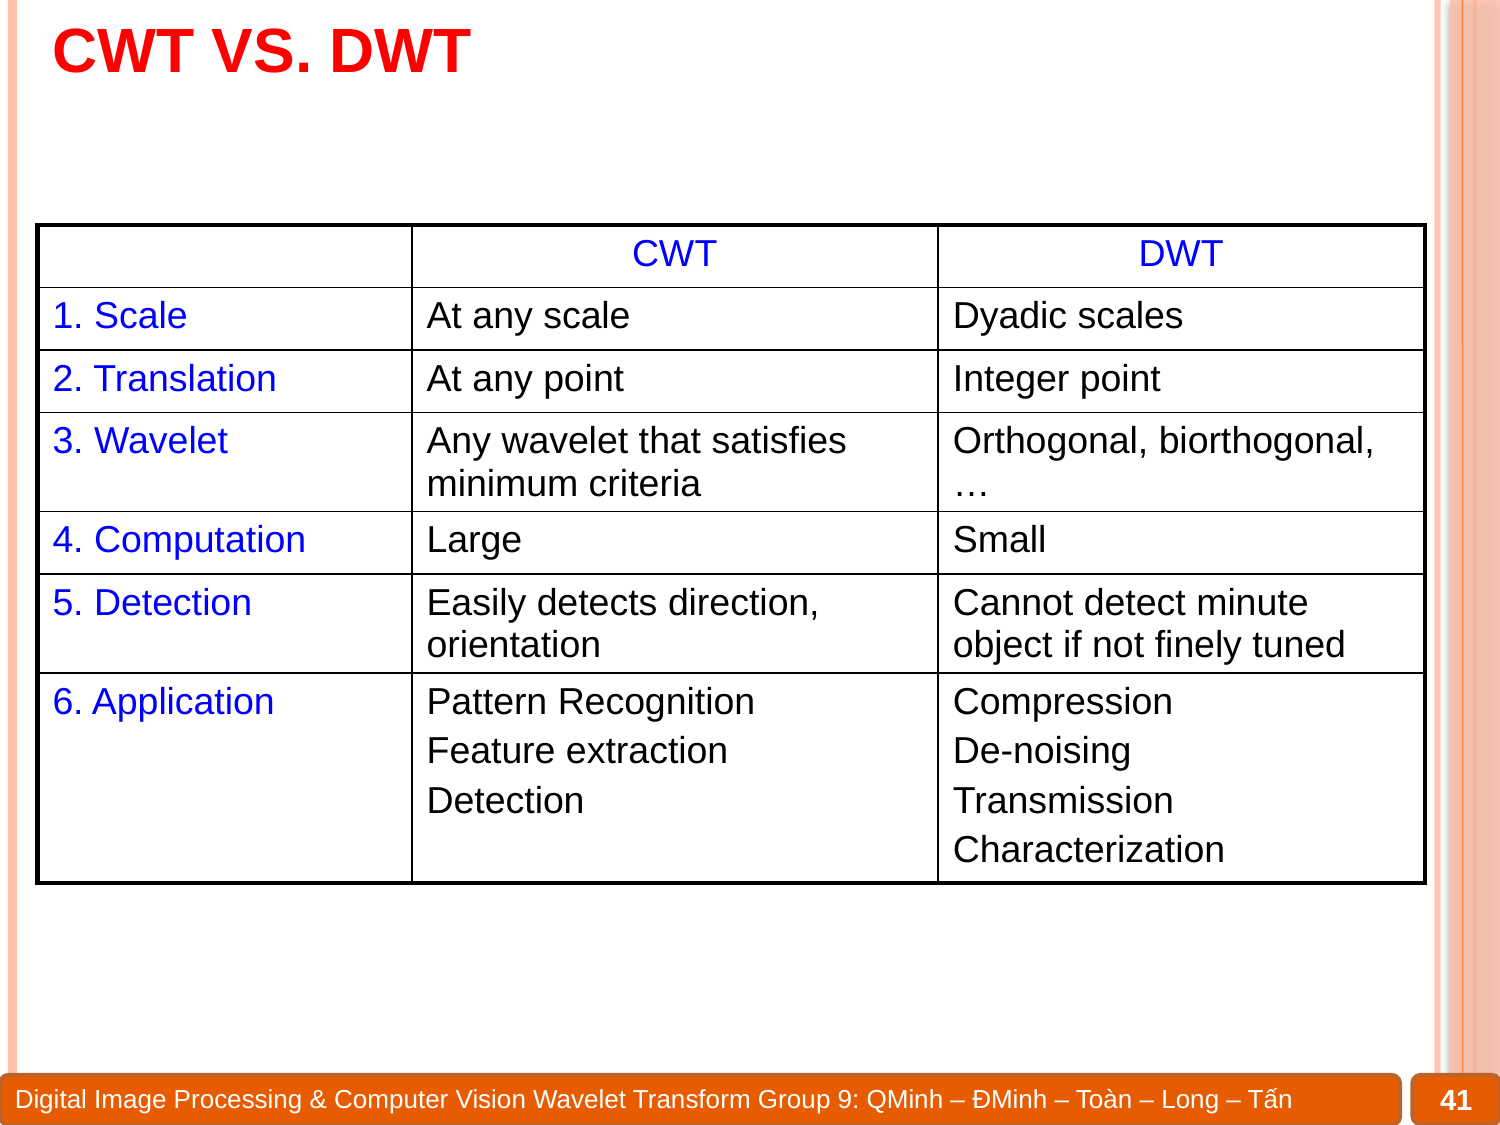

# CWT vs. DWT
|  | CWT | DWT |
| --- | --- | --- |
| 1. Scale | At any scale | Dyadic scales |
| 2. Translation | At any point | Integer point |
| 3. Wavelet | Any wavelet that satisfies minimum criteria | Orthogonal, biorthogonal, … |
| 4. Computation | Large | Small |
| 5. Detection | Easily detects direction, orientation | Cannot detect minute object if not finely tuned |
| 6. Application | Pattern Recognition Feature extraction Detection | Compression De-noising Transmission Characterization |
41